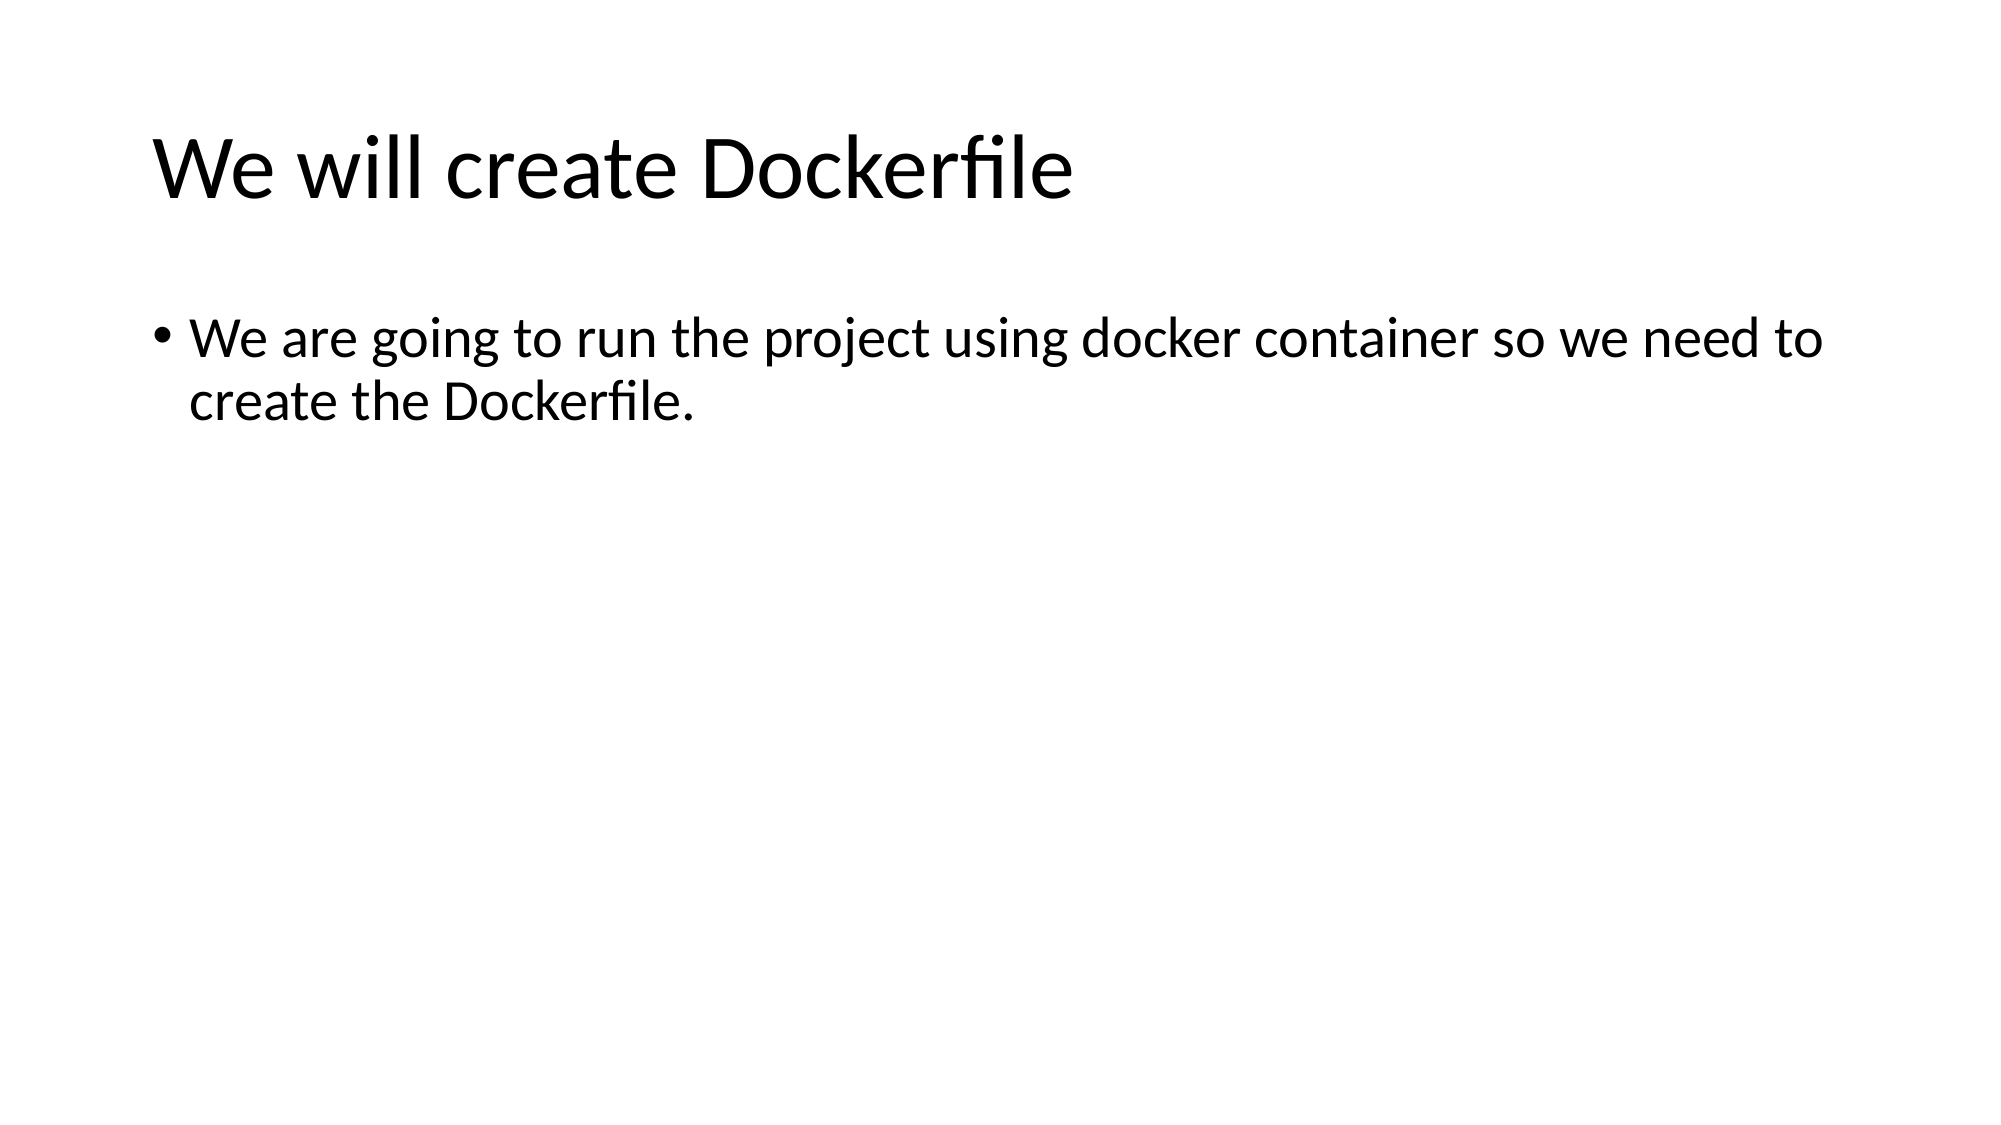

# We will create Dockerfile
We are going to run the project using docker container so we need to create the Dockerfile.